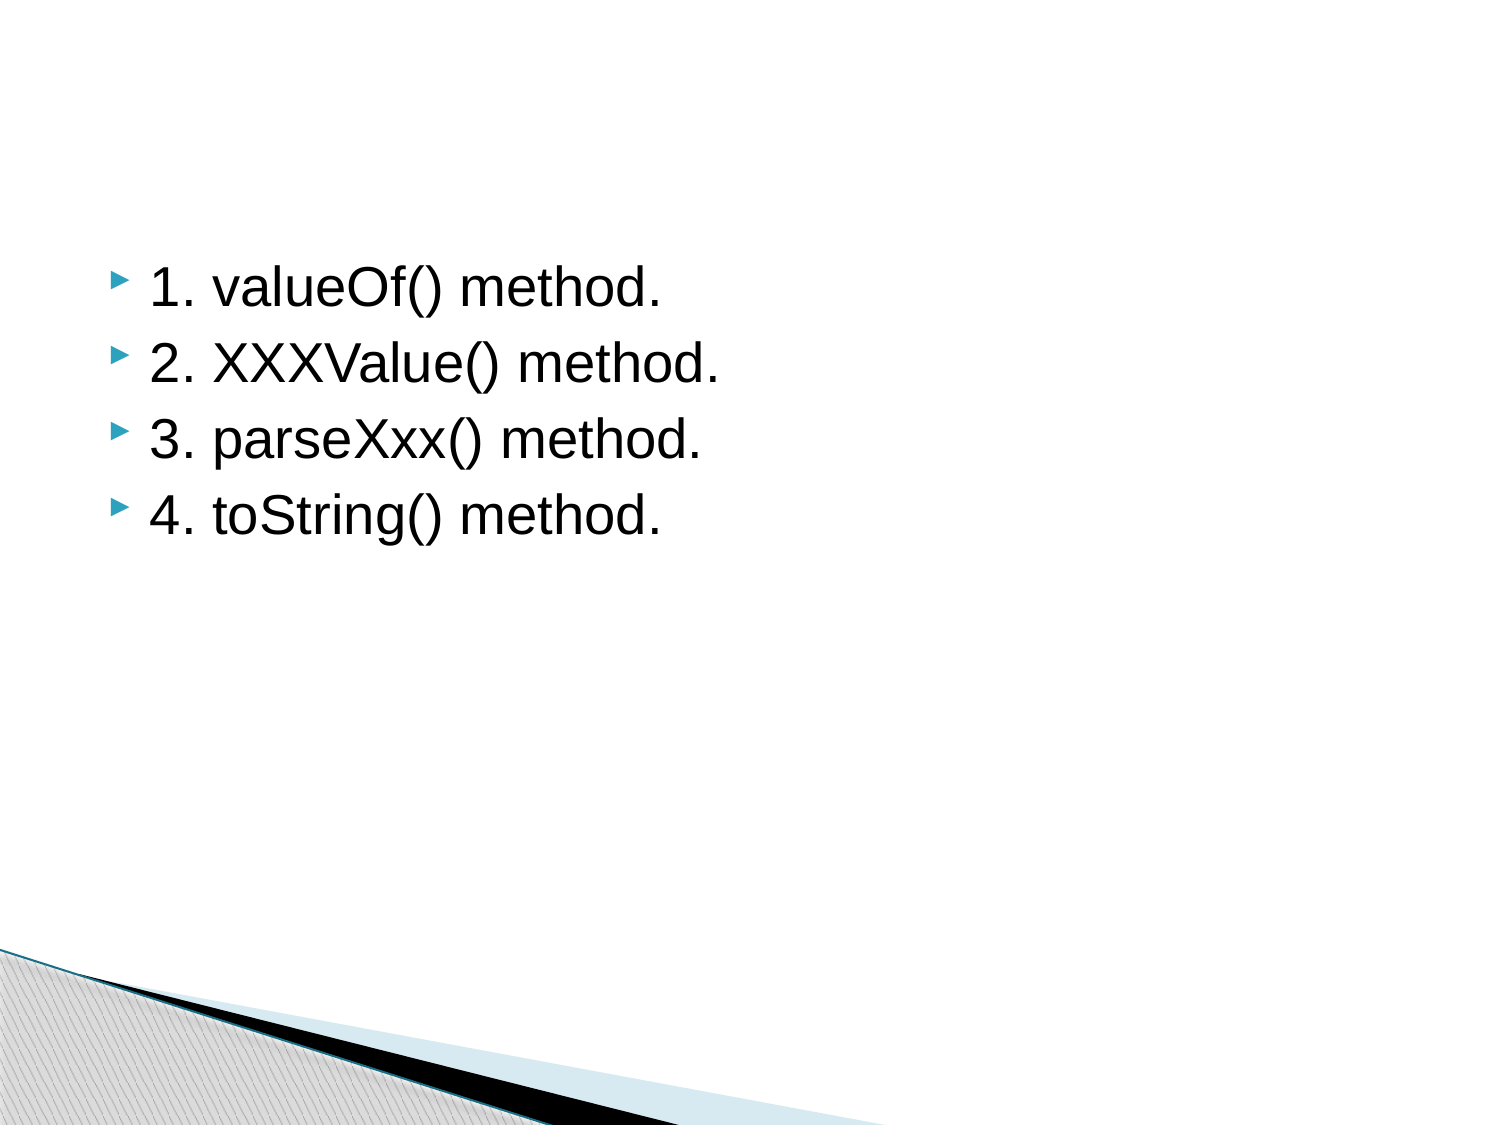

#
1. valueOf() method.
2. XXXValue() method.
3. parseXxx() method.
4. toString() method.